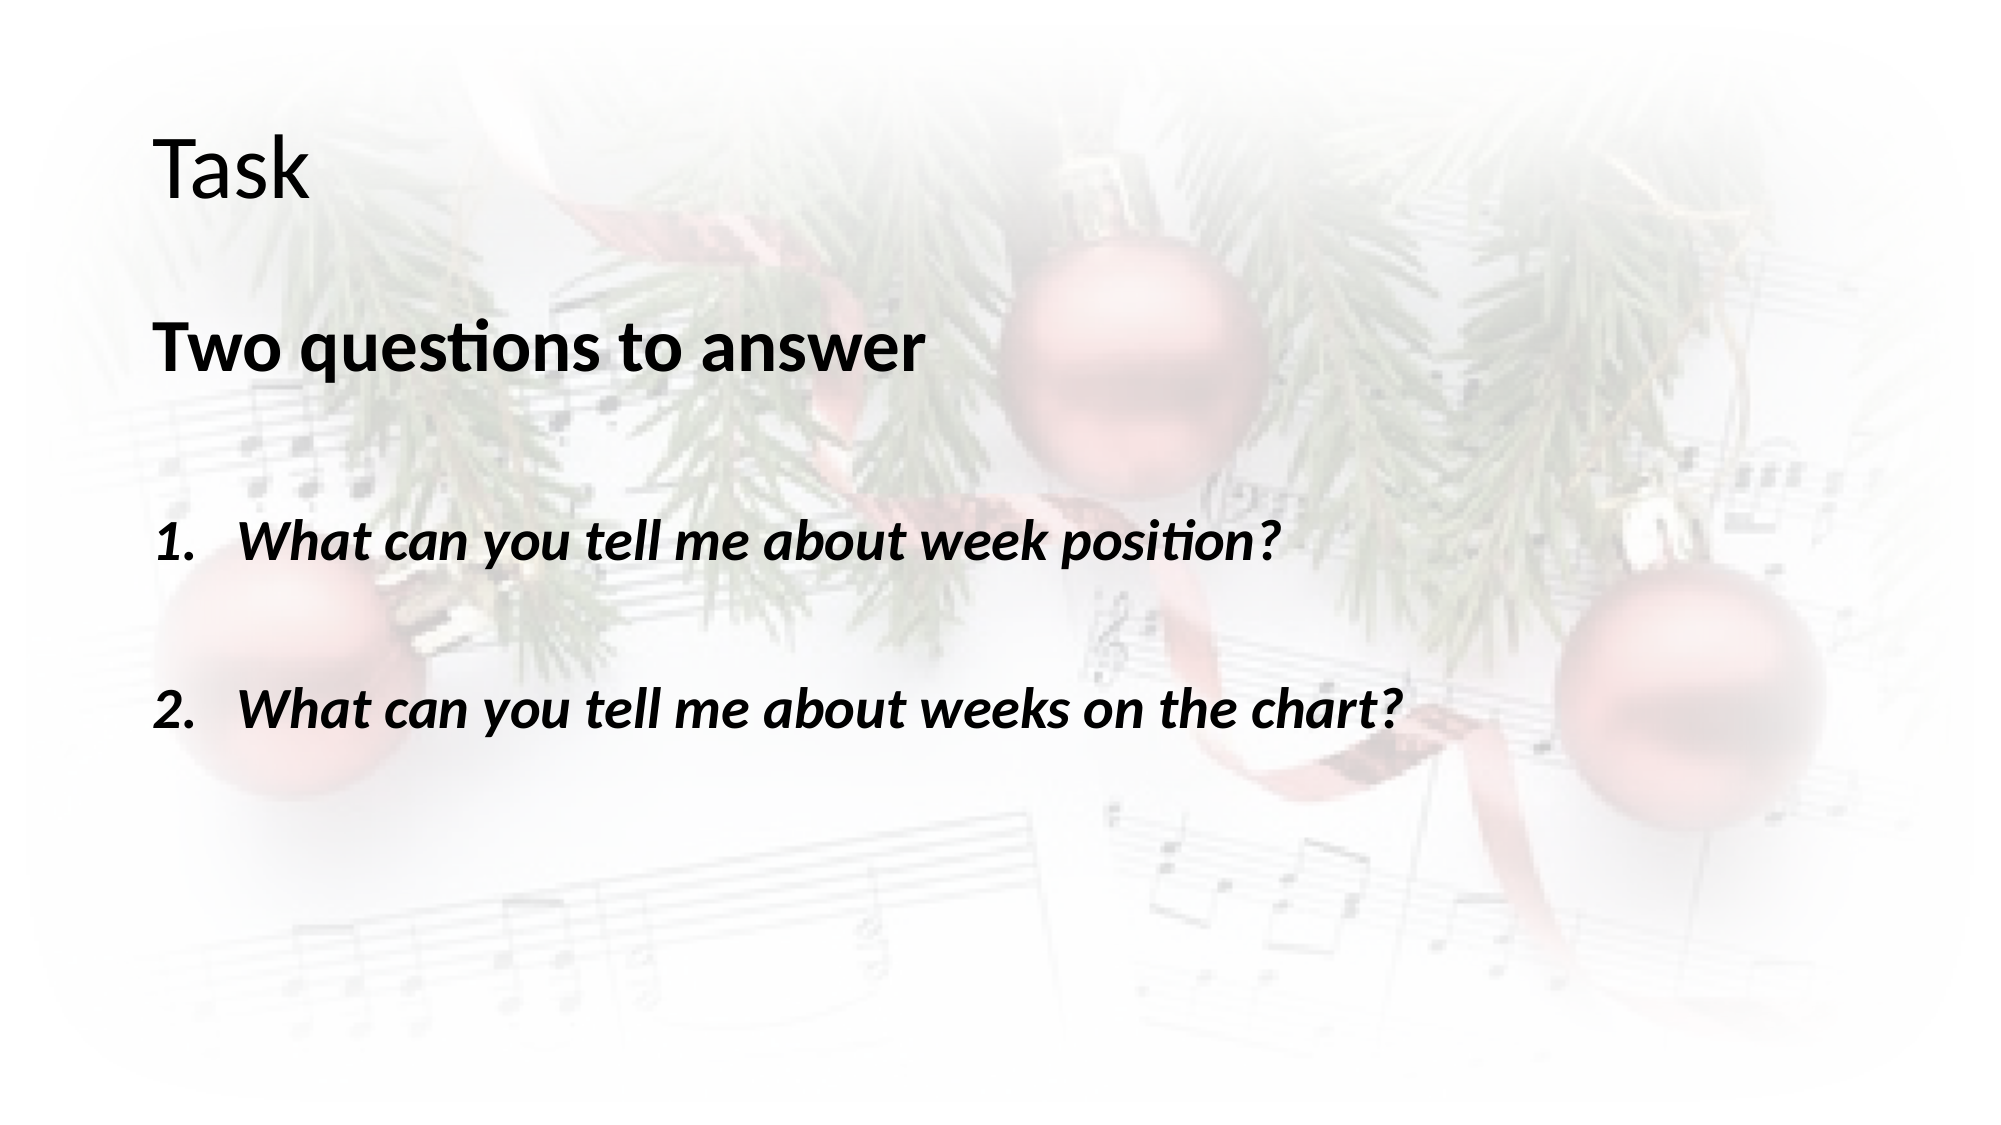

# Task
Two questions to answer

What can you tell me about week position?

What can you tell me about weeks on the chart?